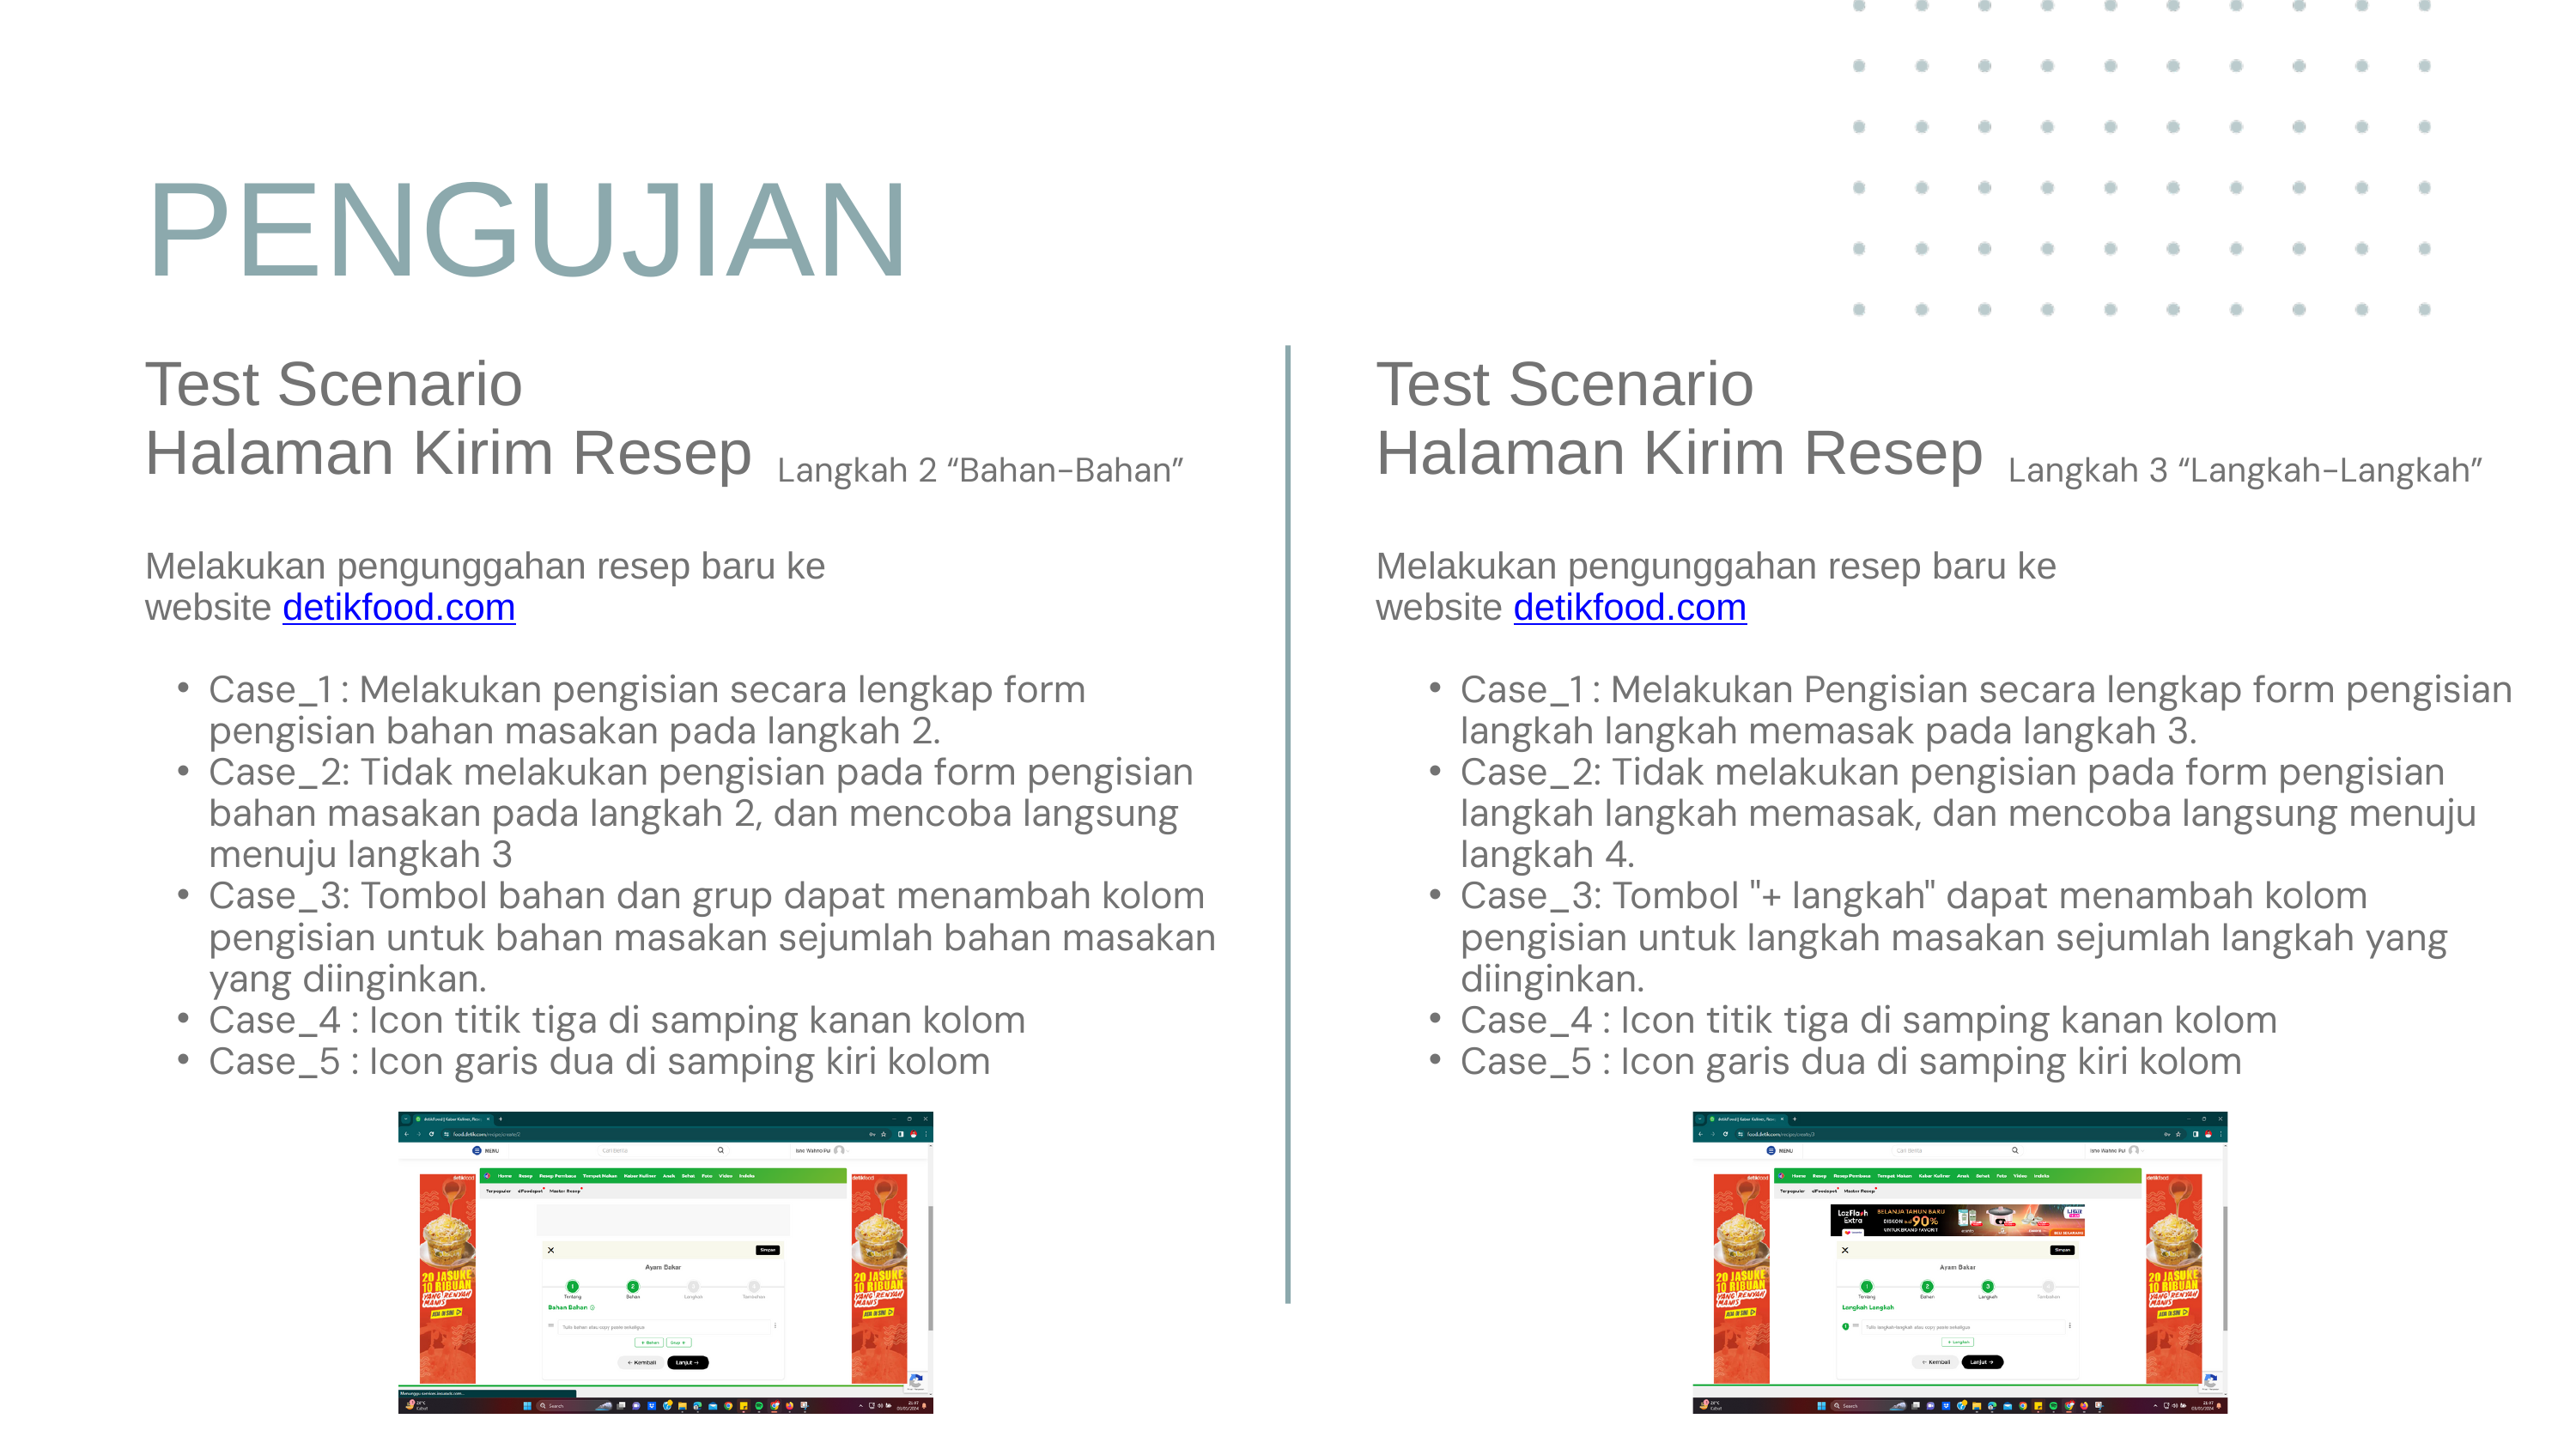

PENGUJIAN

Test Scenario
Halaman Kirim Resep
Test Scenario
Halaman Kirim Resep
Langkah 2 “Bahan-Bahan”
Langkah 3 “Langkah-Langkah”
Melakukan pengunggahan resep baru ke website detikfood.com
Melakukan pengunggahan resep baru ke website detikfood.com
Case_1 : Melakukan pengisian secara lengkap form pengisian bahan masakan pada langkah 2.
Case_2: Tidak melakukan pengisian pada form pengisian bahan masakan pada langkah 2, dan mencoba langsung menuju langkah 3
Case_3: Tombol bahan dan grup dapat menambah kolom pengisian untuk bahan masakan sejumlah bahan masakan yang diinginkan.
Case_4 : Icon titik tiga di samping kanan kolom
Case_5 : Icon garis dua di samping kiri kolom
Case_1 : Melakukan Pengisian secara lengkap form pengisian langkah langkah memasak pada langkah 3.
Case_2: Tidak melakukan pengisian pada form pengisian langkah langkah memasak, dan mencoba langsung menuju langkah 4.
Case_3: Tombol "+ langkah" dapat menambah kolom pengisian untuk langkah masakan sejumlah langkah yang diinginkan.
Case_4 : Icon titik tiga di samping kanan kolom
Case_5 : Icon garis dua di samping kiri kolom